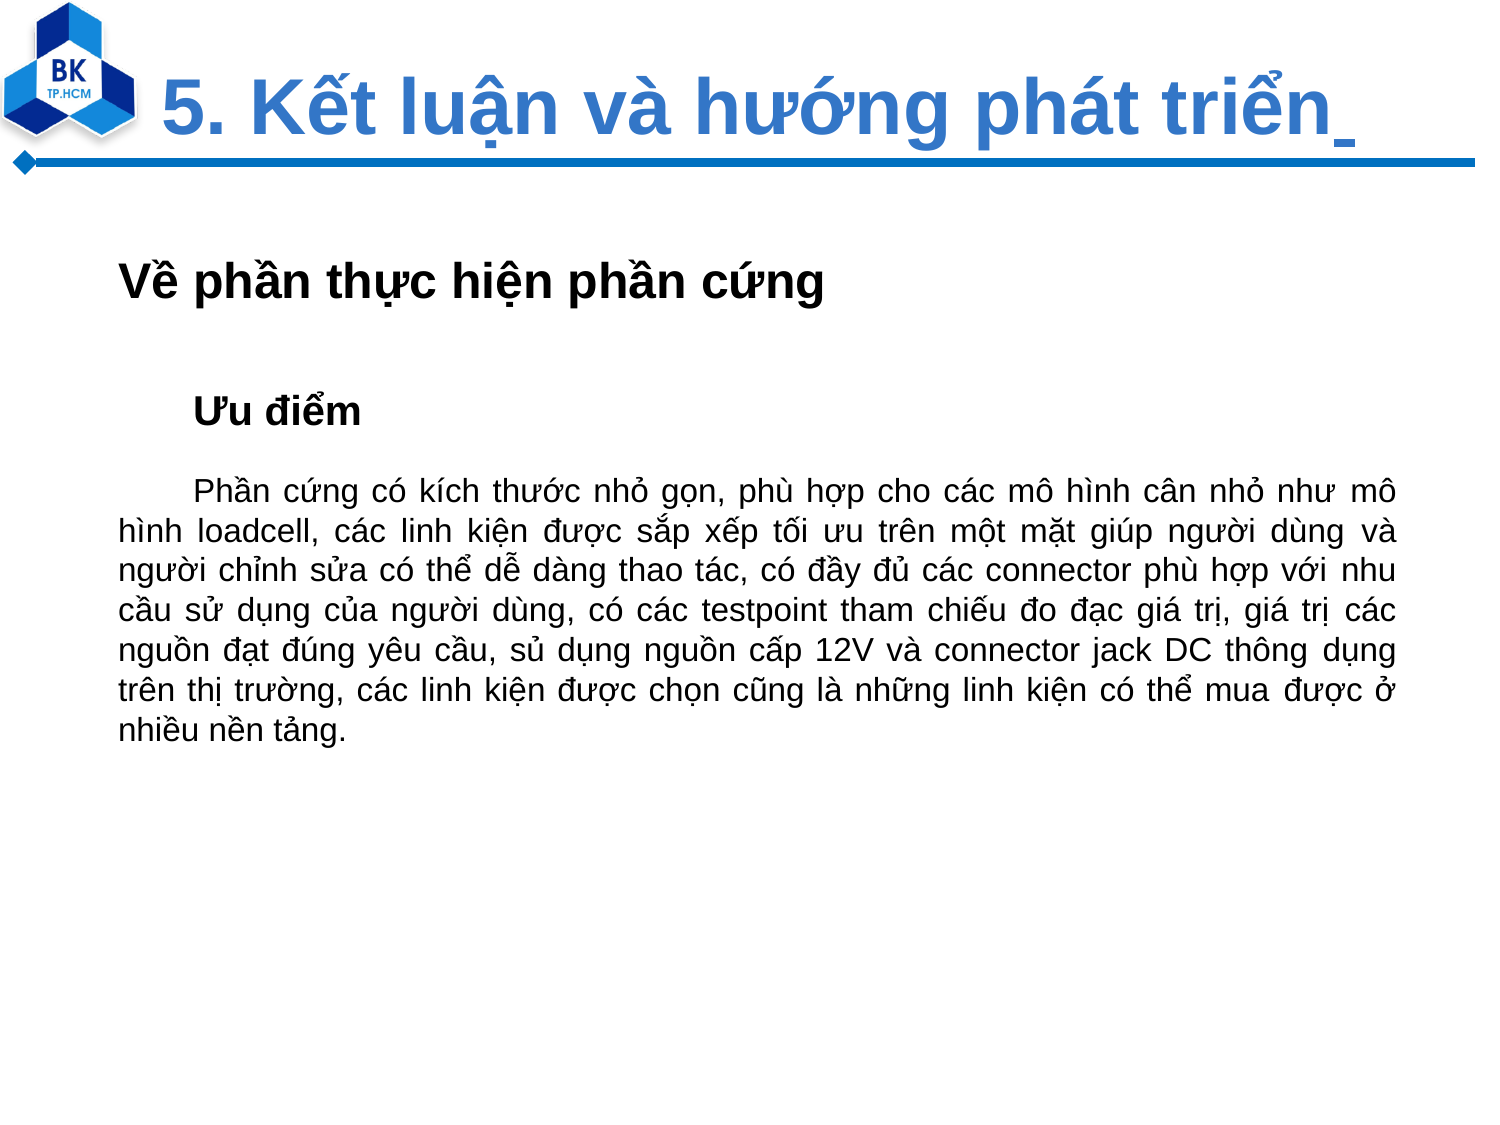

# 5. Kết luận và hướng phát triển

Về phần thực hiện phần cứng

Ưu điểm

Phần cứng có kích thước nhỏ gọn, phù hợp cho các mô hình cân nhỏ như mô hình loadcell, các linh kiện được sắp xếp tối ưu trên một mặt giúp người dùng và người chỉnh sửa có thể dễ dàng thao tác, có đầy đủ các connector phù hợp với nhu cầu sử dụng của người dùng, có các testpoint tham chiếu đo đạc giá trị, giá trị các nguồn đạt đúng yêu cầu, sủ dụng nguồn cấp 12V và connector jack DC thông dụng trên thị trường, các linh kiện được chọn cũng là những linh kiện có thể mua được ở nhiều nền tảng.

43